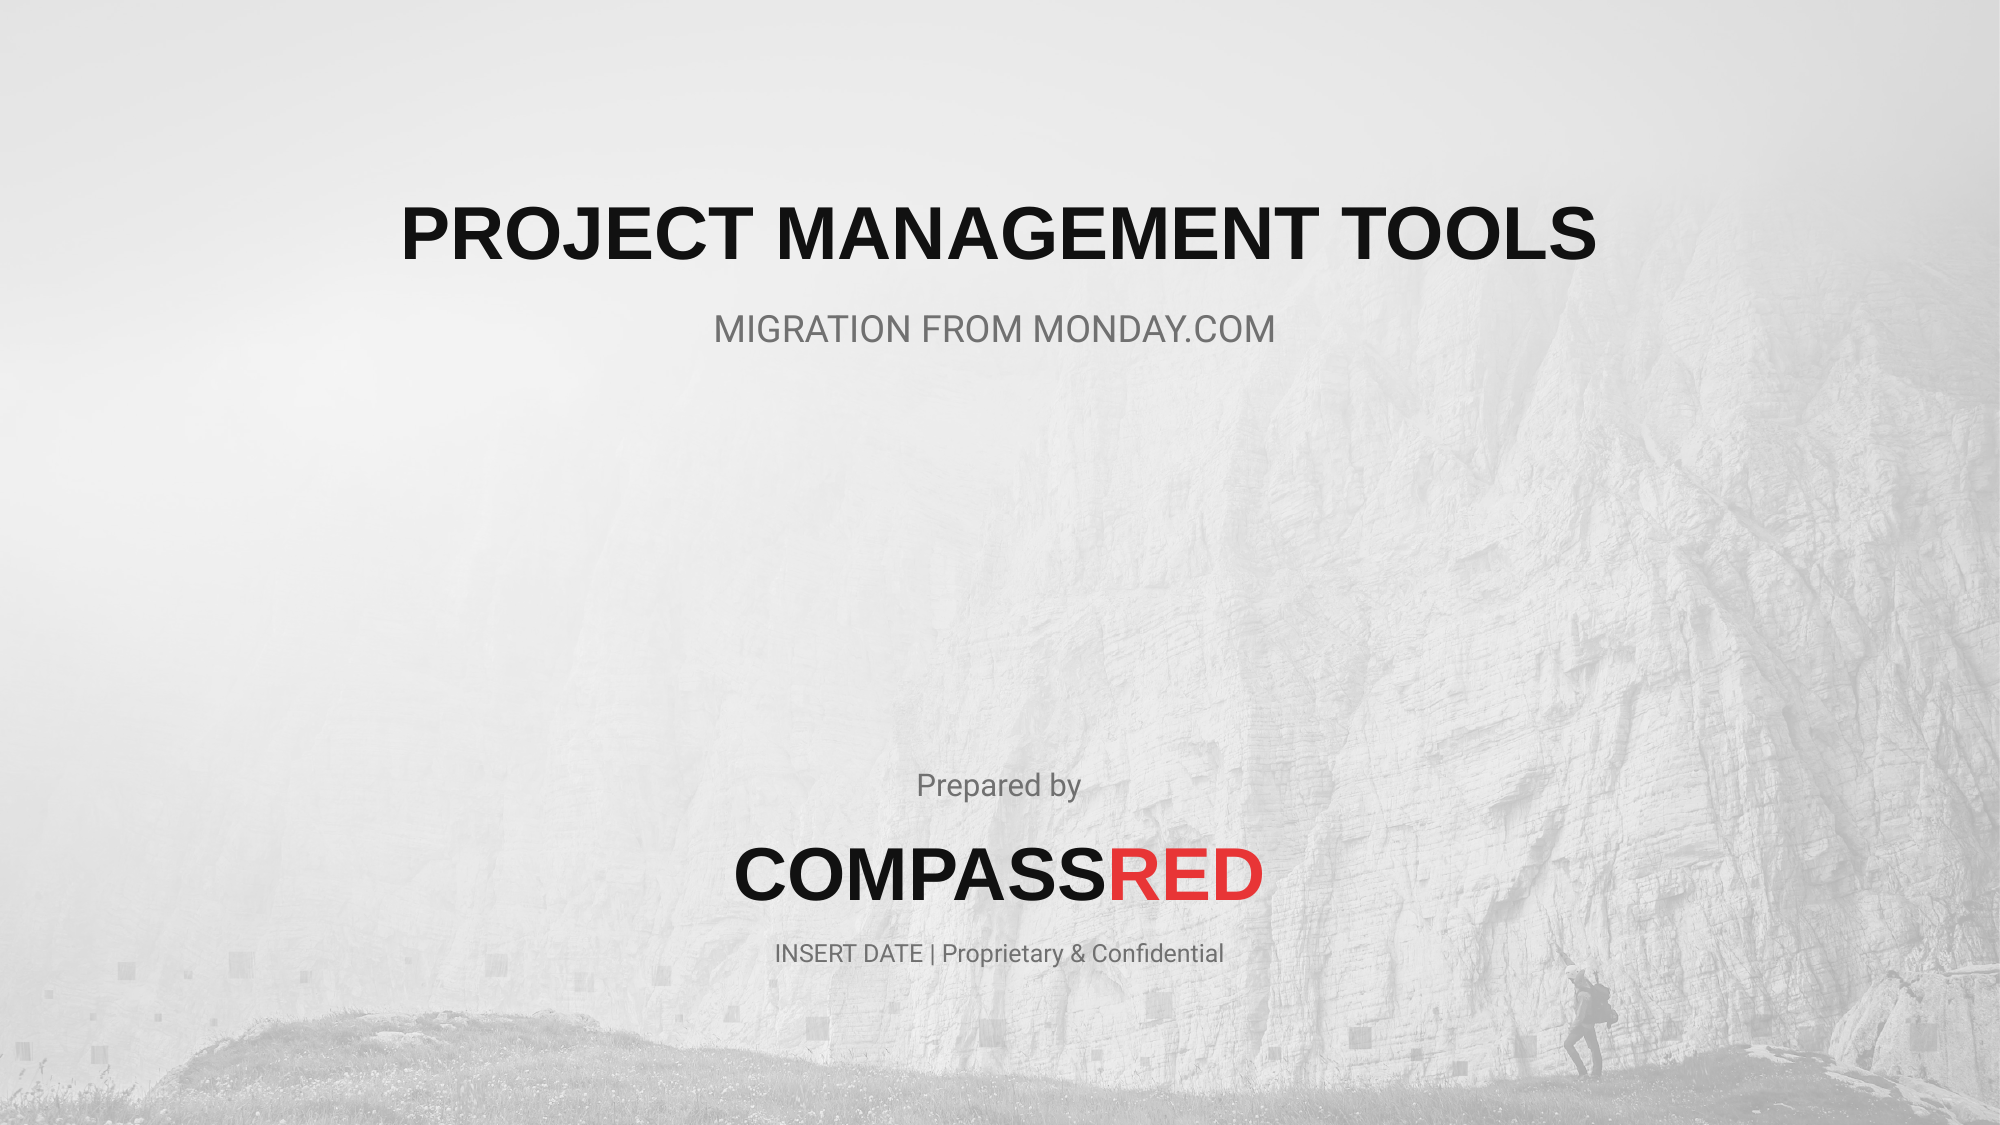

# PROJECT MANAGEMENT TOOLS
MIGRATION FROM MONDAY.COM
Prepared by
INSERT DATE | Proprietary & Confidential